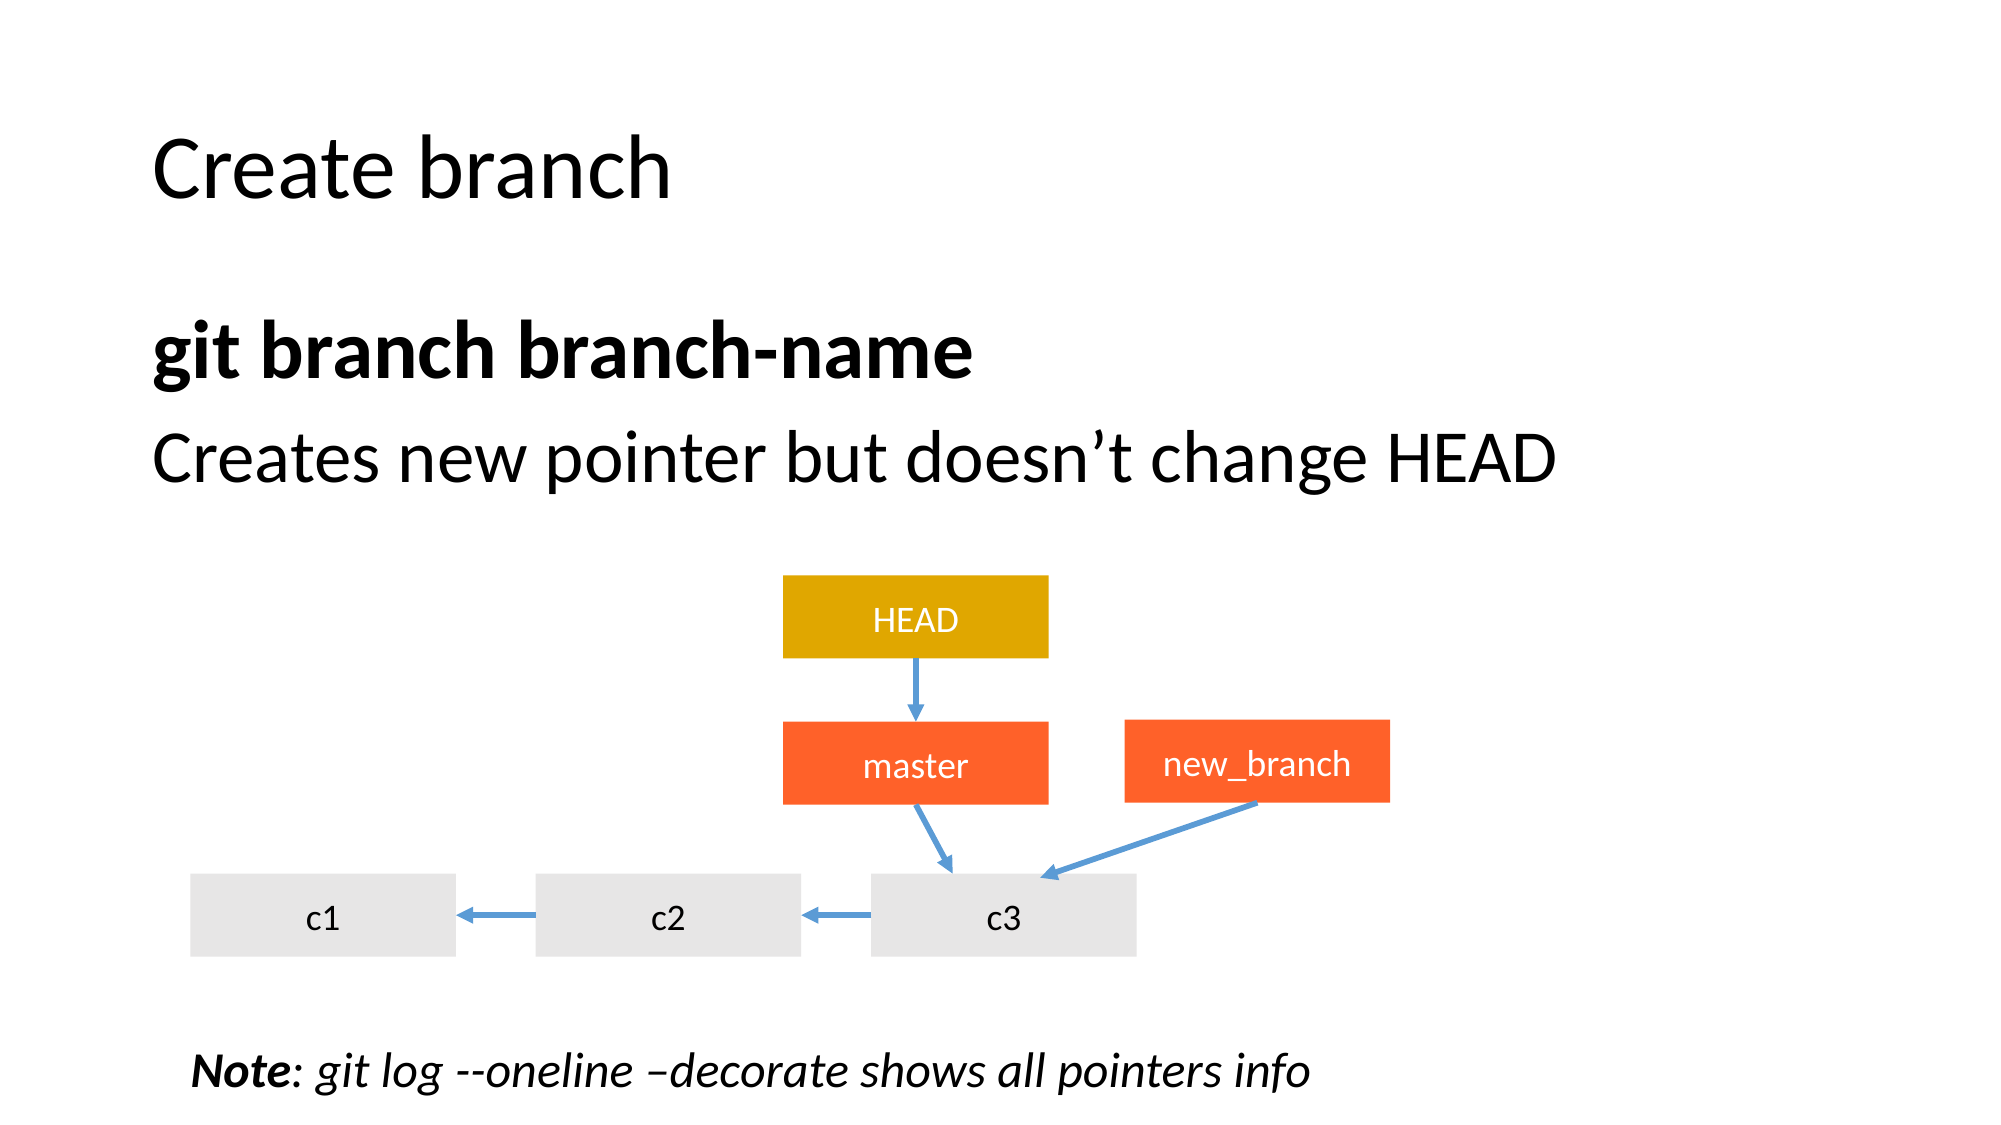

# Create branch
git branch branch-name
Creates new pointer but doesn’t change HEAD

HEAD
new_branch
master
c3
c1
c2
Note: git log --oneline –decorate shows all pointers info